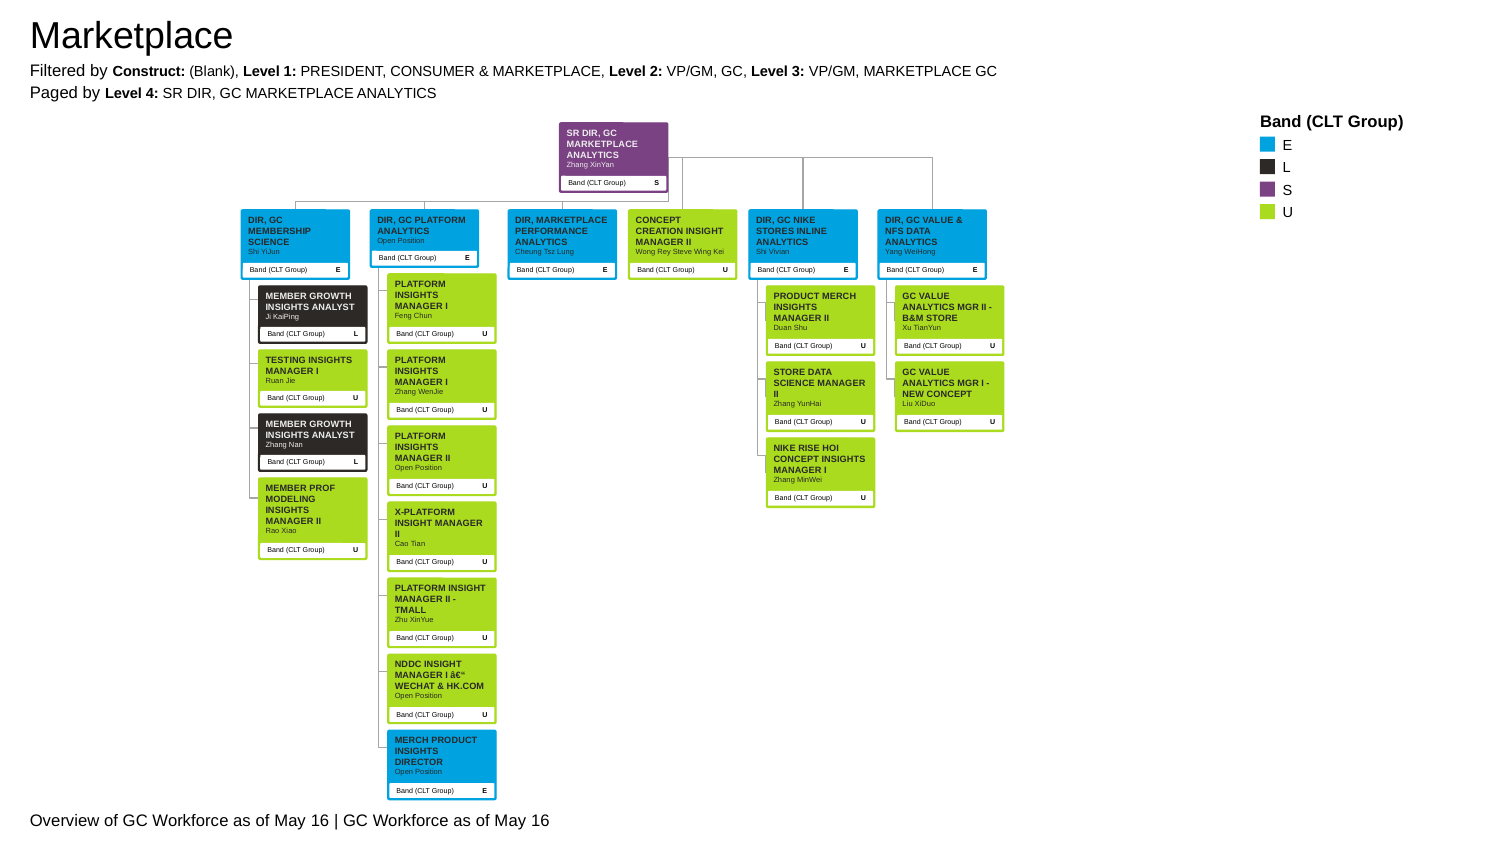

Marketplace
Filtered by Construct: (Blank), Level 1: PRESIDENT, CONSUMER & MARKETPLACE, Level 2: VP/GM, GC, Level 3: VP/GM, MARKETPLACE GC
Paged by Level 4: SR DIR, GC MARKETPLACE ANALYTICS
Band (CLT Group)

E

L

S

U

SR DIR, GC MARKETPLACE ANALYTICS
Zhang XinYan

Band (CLT Group)
S

DIR, GC MEMBERSHIP SCIENCE
Shi YiJun

Band (CLT Group)
E

DIR, GC PLATFORM ANALYTICS
Open Position

Band (CLT Group)
E

DIR, MARKETPLACE PERFORMANCE ANALYTICS
Cheung Tsz Lung

Band (CLT Group)
E

CONCEPT CREATION INSIGHT MANAGER II
Wong Rey Steve Wing Kei

Band (CLT Group)
U

DIR, GC NIKE STORES INLINE ANALYTICS
Shi Vivian

Band (CLT Group)
E

DIR, GC VALUE & NFS DATA ANALYTICS
Yang WeiHong

Band (CLT Group)
E

PLATFORM INSIGHTS MANAGER I
Feng Chun

Band (CLT Group)
U

MEMBER GROWTH INSIGHTS ANALYST
Ji KaiPing

Band (CLT Group)
L

PRODUCT MERCH INSIGHTS MANAGER II
Duan Shu

Band (CLT Group)
U

GC VALUE ANALYTICS MGR II - B&M STORE
Xu TianYun

Band (CLT Group)
U

TESTING INSIGHTS MANAGER I
Ruan Jie

Band (CLT Group)
U

PLATFORM INSIGHTS MANAGER I
Zhang WenJie

Band (CLT Group)
U

STORE DATA SCIENCE MANAGER II
Zhang YunHai

Band (CLT Group)
U

GC VALUE ANALYTICS MGR I - NEW CONCEPT
Liu XiDuo

Band (CLT Group)
U

MEMBER GROWTH INSIGHTS ANALYST
Zhang Nan

Band (CLT Group)
L

PLATFORM INSIGHTS MANAGER II
Open Position

Band (CLT Group)
U

NIKE RISE HOI CONCEPT INSIGHTS MANAGER I
Zhang MinWei

Band (CLT Group)
U

MEMBER PROF MODELING INSIGHTS MANAGER II
Rao Xiao

Band (CLT Group)
U

X-PLATFORM INSIGHT MANAGER II
Cao Tian

Band (CLT Group)
U

PLATFORM INSIGHT MANAGER II - TMALL
Zhu XinYue

Band (CLT Group)
U

NDDC INSIGHT MANAGER I â€“ WECHAT & HK.COM
Open Position

Band (CLT Group)
U

MERCH PRODUCT INSIGHTS DIRECTOR
Open Position

Band (CLT Group)
E
Overview of GC Workforce as of May 16 | GC Workforce as of May 16